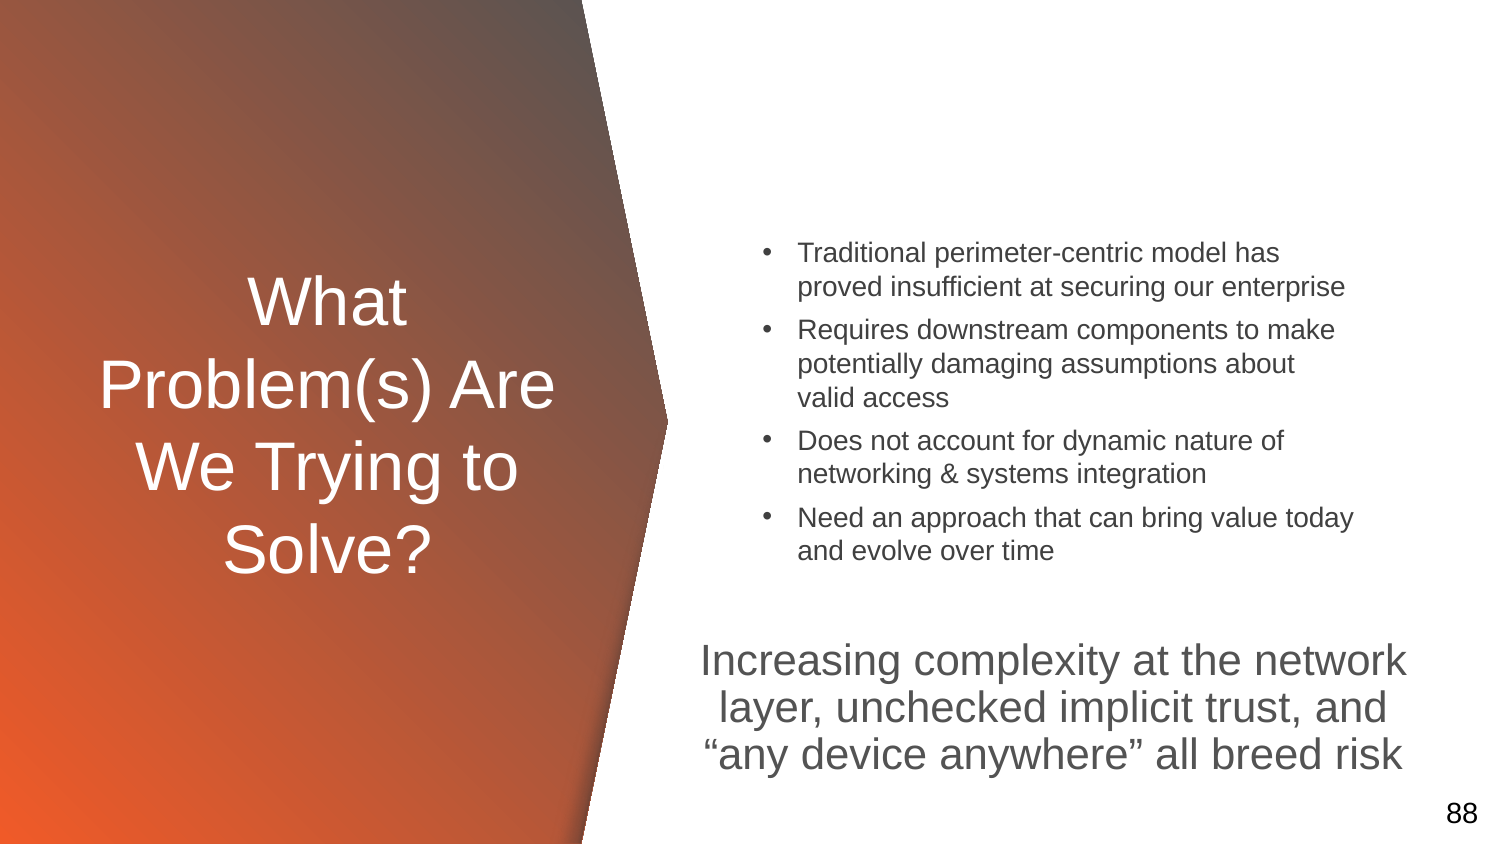

# What Problem(s) Are We Trying to Solve?
Traditional perimeter-centric model has proved insufficient at securing our enterprise
Requires downstream components to make potentially damaging assumptions about valid access
Does not account for dynamic nature of networking & systems integration
Need an approach that can bring value today and evolve over time

Increasing complexity at the network layer, unchecked implicit trust, and “any device anywhere” all breed risk
88